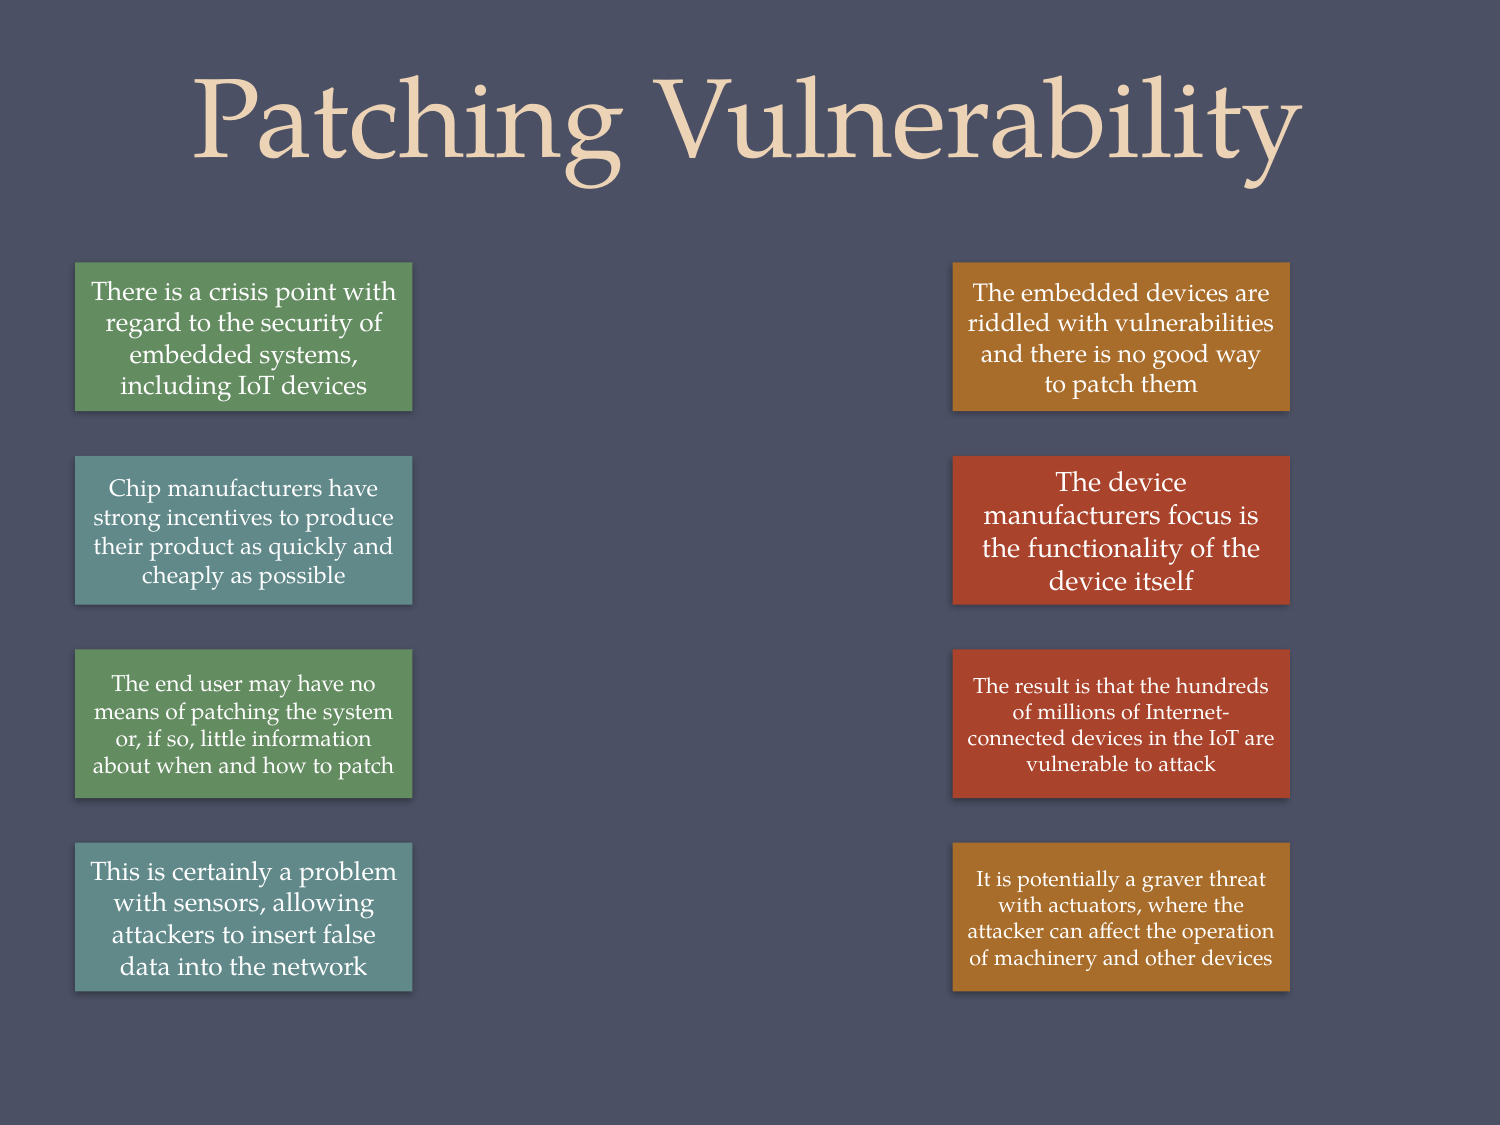

# Patching Vulnerability
There is a crisis point with regard to the security of embedded systems, including IoT devices
The embedded devices are riddled with vulnerabilities and there is no good way to patch them
Chip manufacturers have strong incentives to produce their product as quickly and cheaply as possible
The device manufacturers focus is the functionality of the device itself
The end user may have no means of patching the system or, if so, little information about when and how to patch
The result is that the hundreds of millions of Internet-connected devices in the IoT are vulnerable to attack
This is certainly a problem with sensors, allowing attackers to insert false data into the network
It is potentially a graver threat with actuators, where the attacker can affect the operation of machinery and other devices